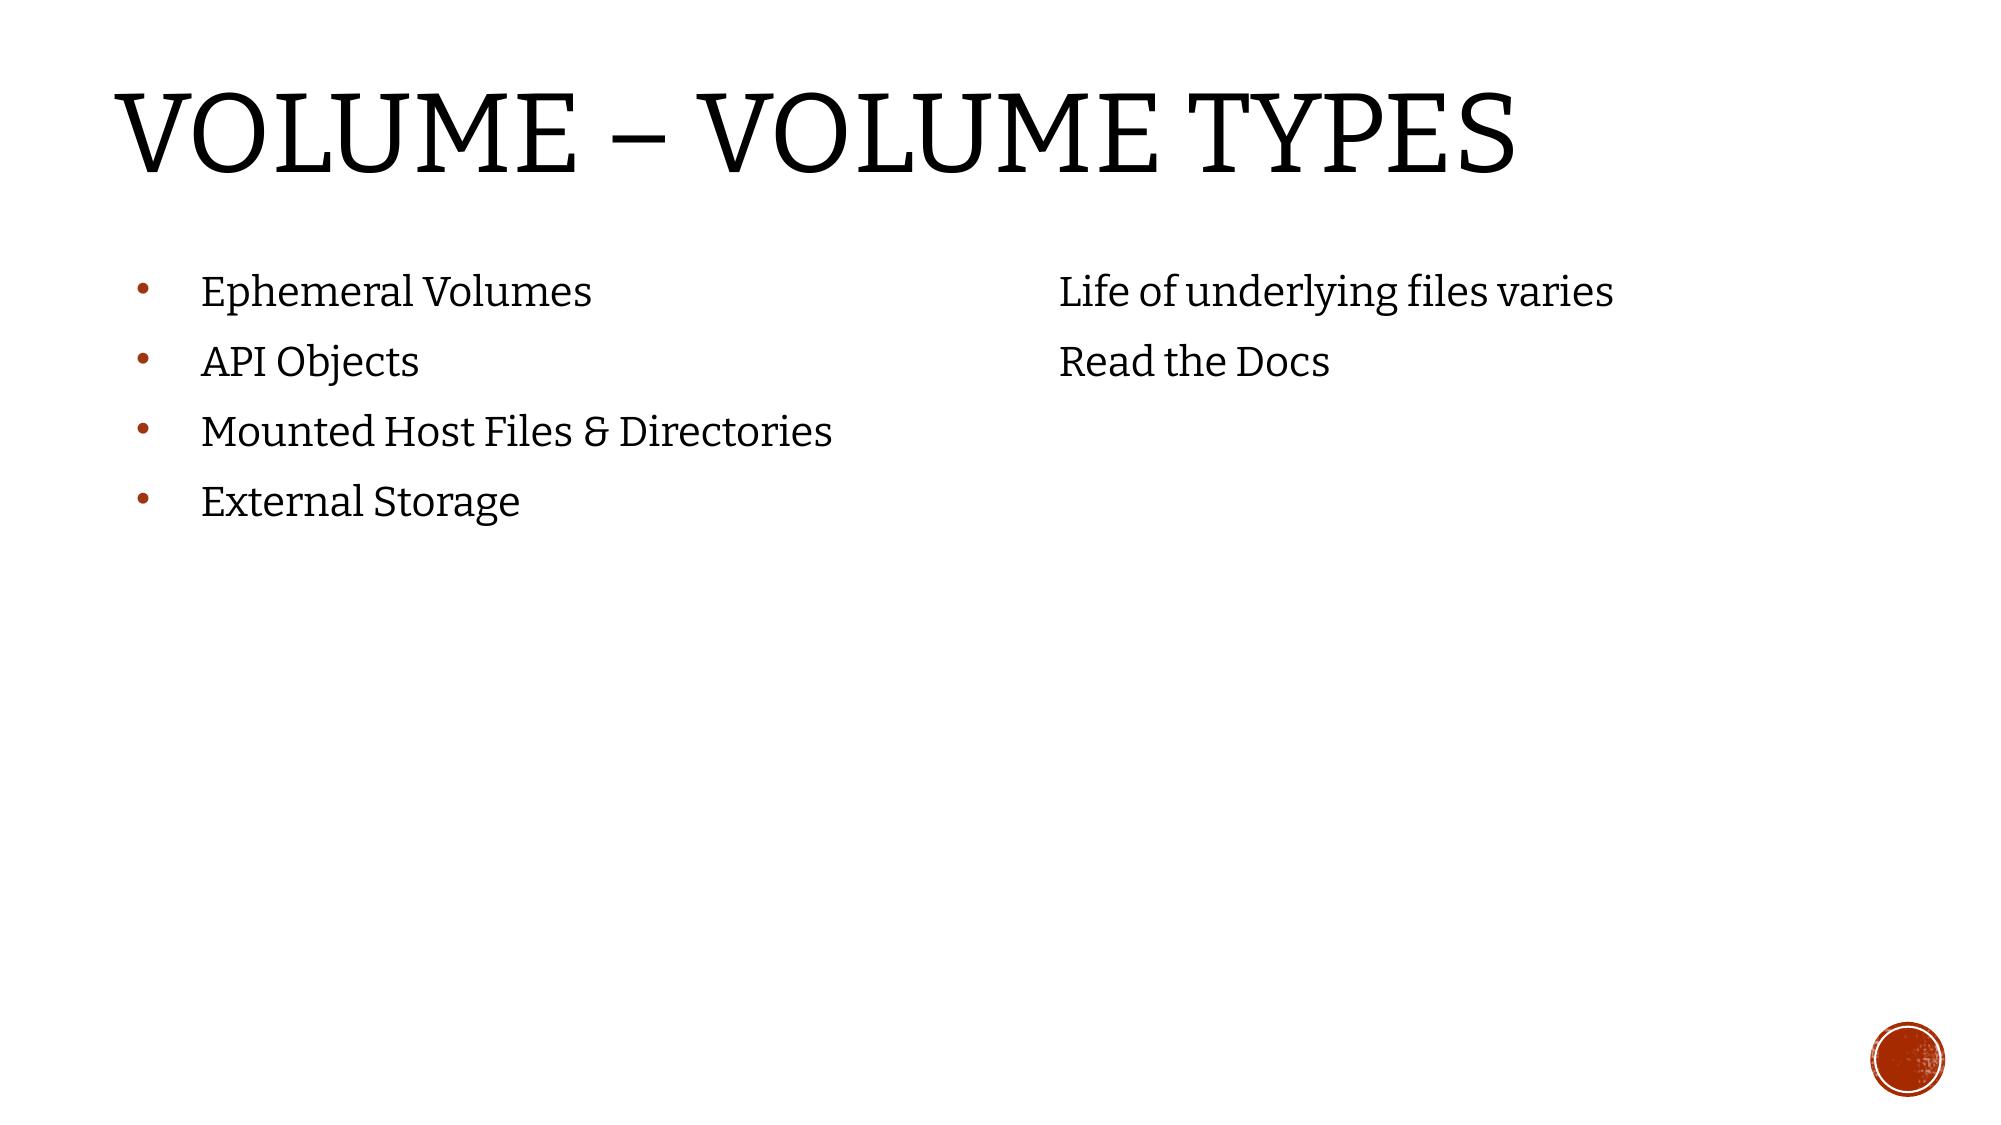

Volume – Volume Types
Ephemeral Volumes
API Objects
Mounted Host Files & Directories
External Storage
Life of underlying files varies
Read the Docs